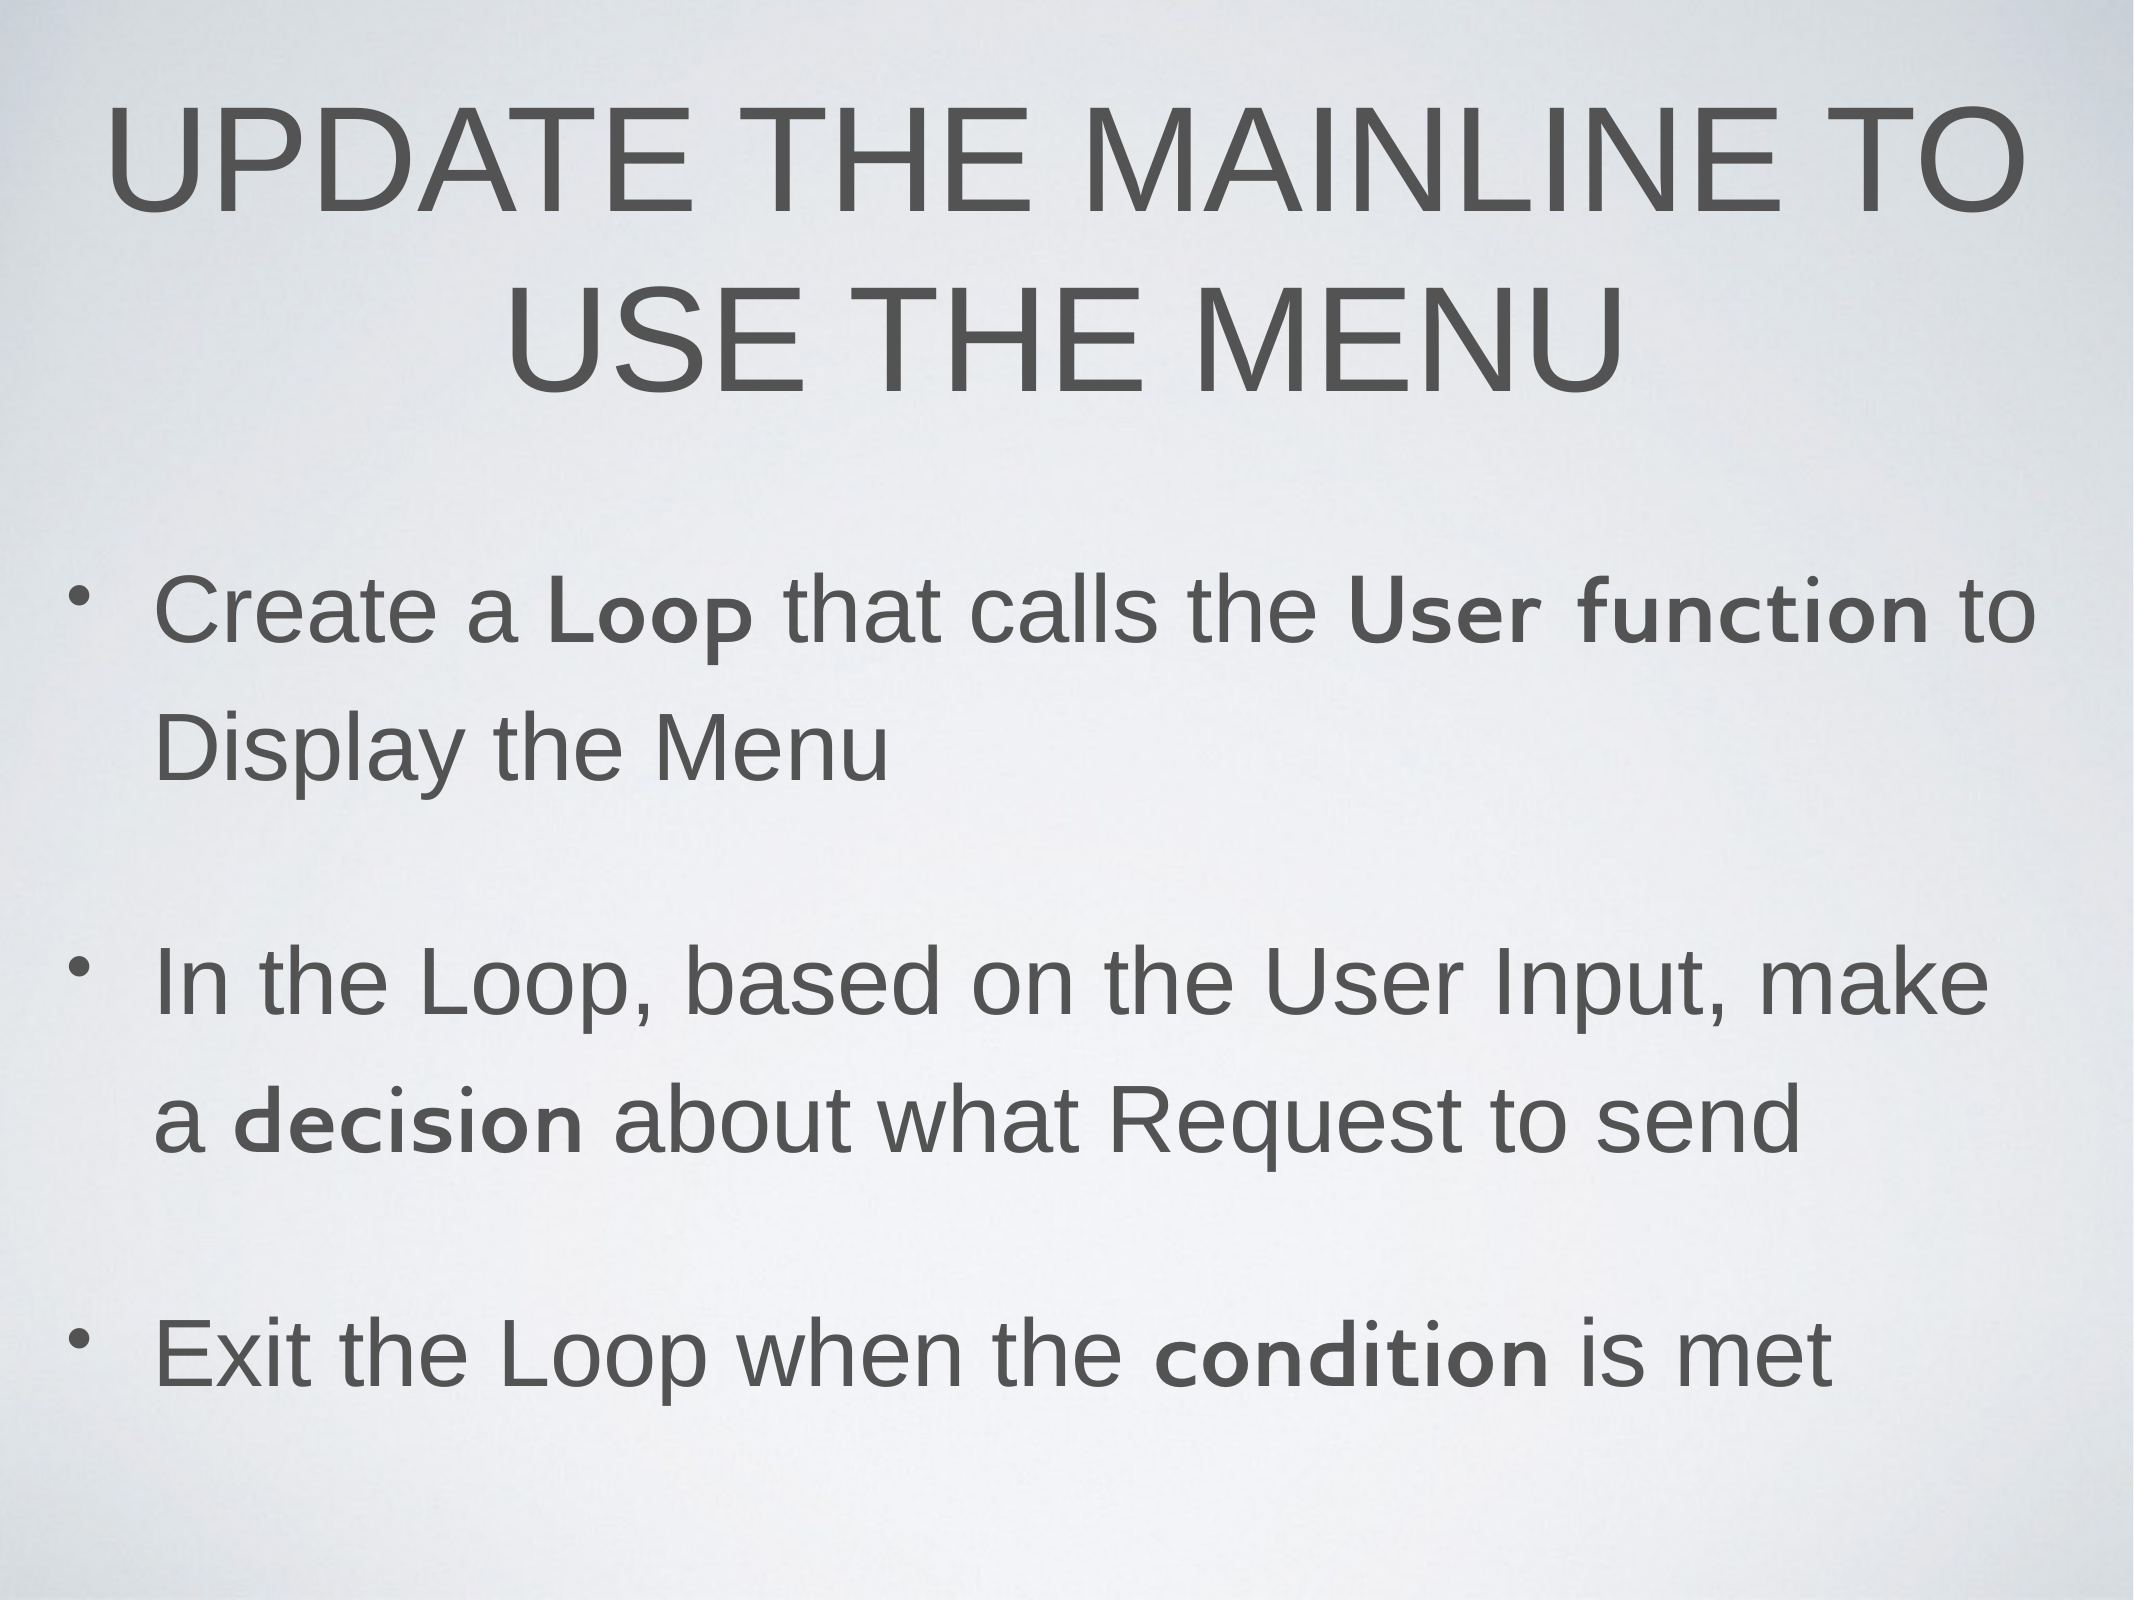

# Update the mainline to use the menu
Create a Loop that calls the User function to Display the Menu
In the Loop, based on the User Input, make a decision about what Request to send
Exit the Loop when the condition is met